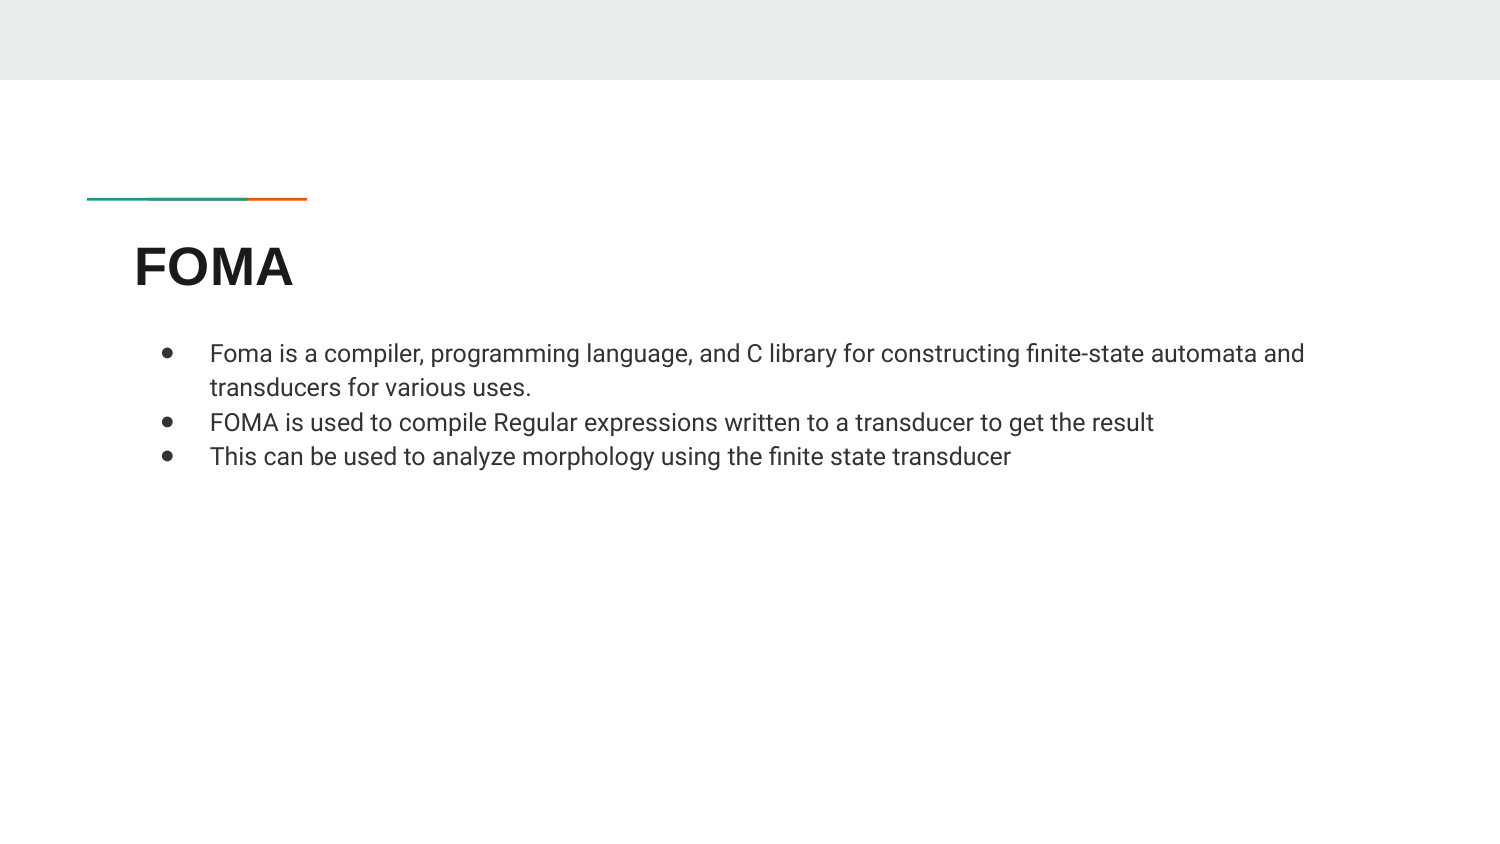

# FOMA
Foma is a compiler, programming language, and C library for constructing finite-state automata and transducers for various uses.
FOMA is used to compile Regular expressions written to a transducer to get the result
This can be used to analyze morphology using the finite state transducer